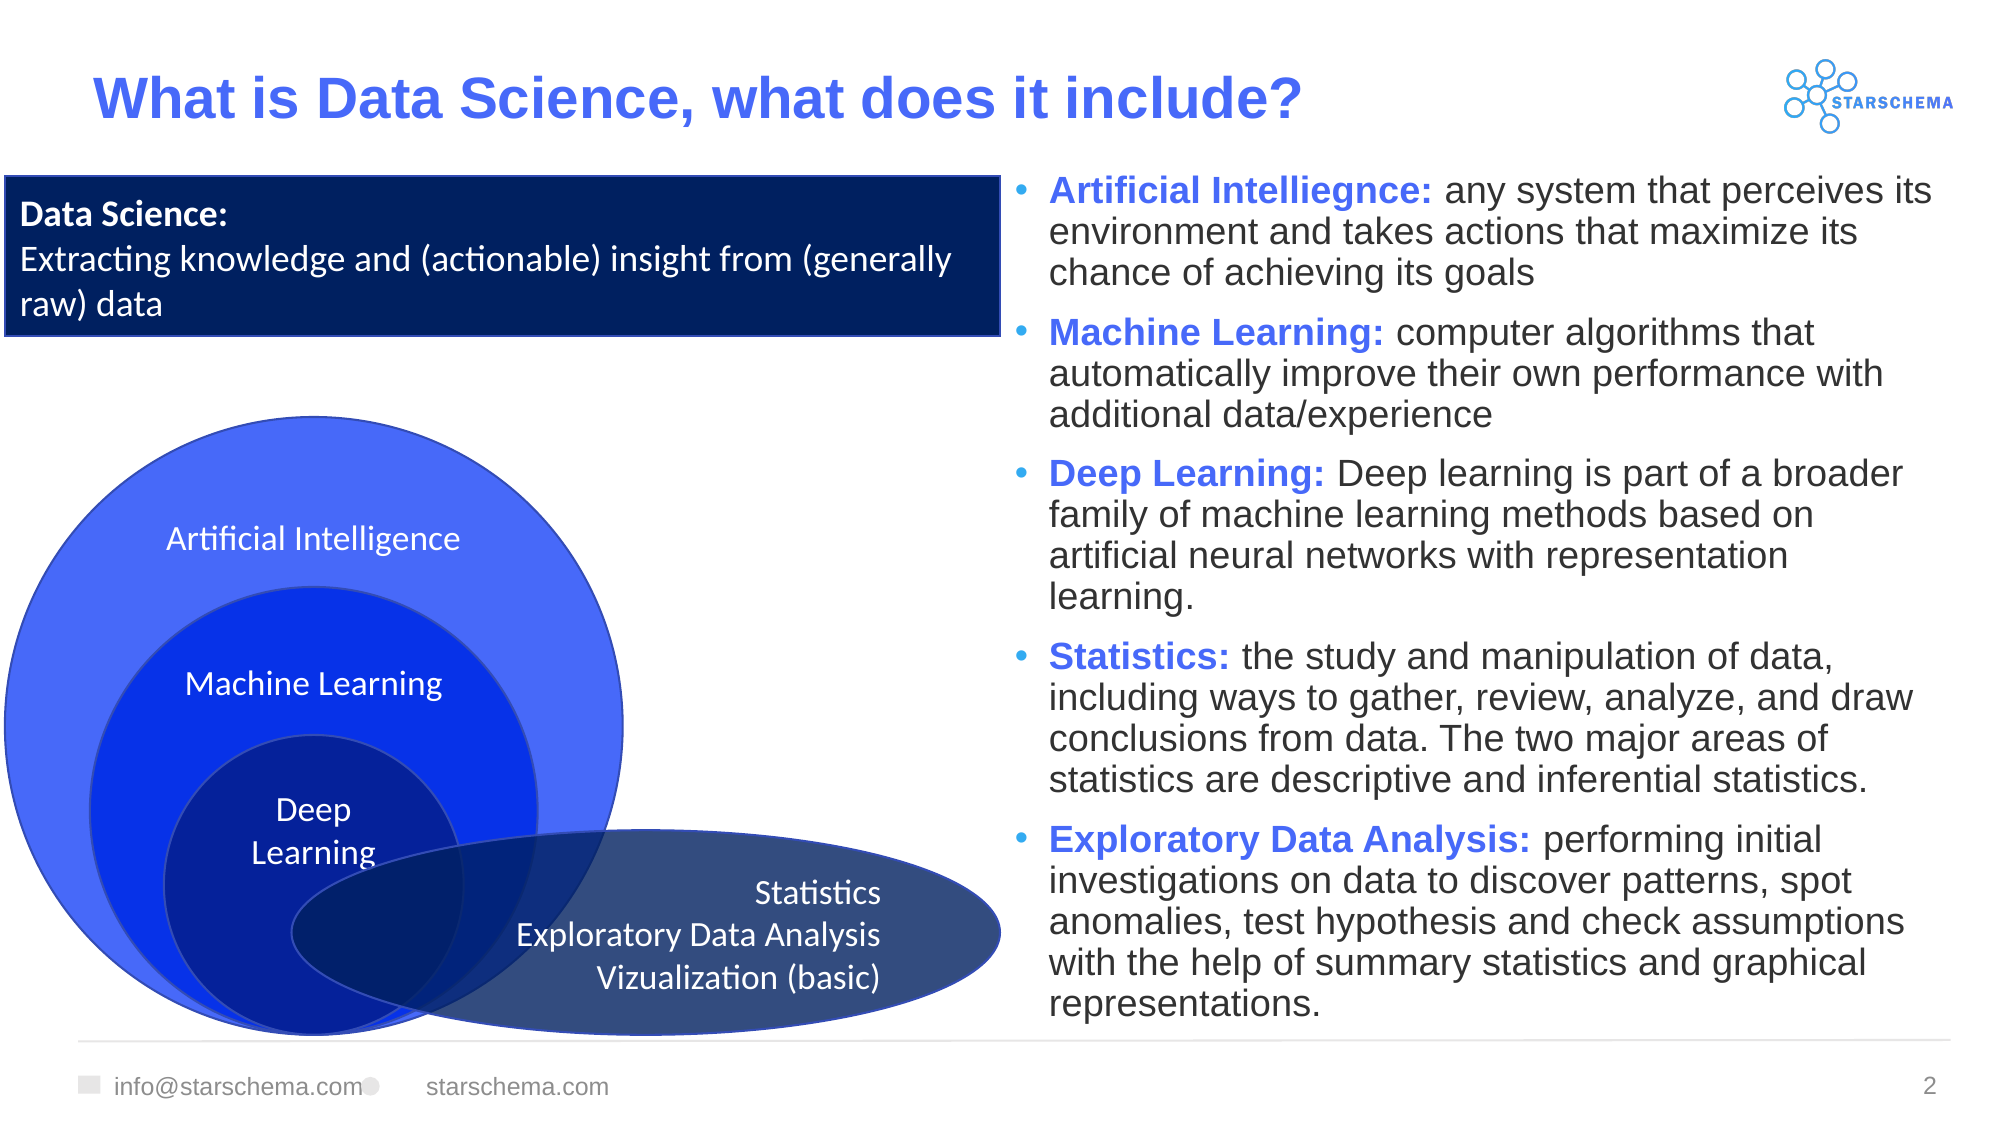

# What is Data Science, what does it include?
Artificial Intelliegnce: any system that perceives its environment and takes actions that maximize its chance of achieving its goals
Machine Learning: computer algorithms that automatically improve their own performance with additional data/experience
Deep Learning: Deep learning is part of a broader family of machine learning methods based on artificial neural networks with representation learning.
Statistics: the study and manipulation of data, including ways to gather, review, analyze, and draw conclusions from data. The two major areas of statistics are descriptive and inferential statistics.
Exploratory Data Analysis: performing initial investigations on data to discover patterns, spot anomalies, test hypothesis and check assumptions with the help of summary statistics and graphical representations.

Data Science:
Extracting knowledge and (actionable) insight from (generally raw) data
Artificial Intelligence
Machine Learning
Deep Learning
Statistics
Exploratory Data Analysis
Vizualization (basic)
2